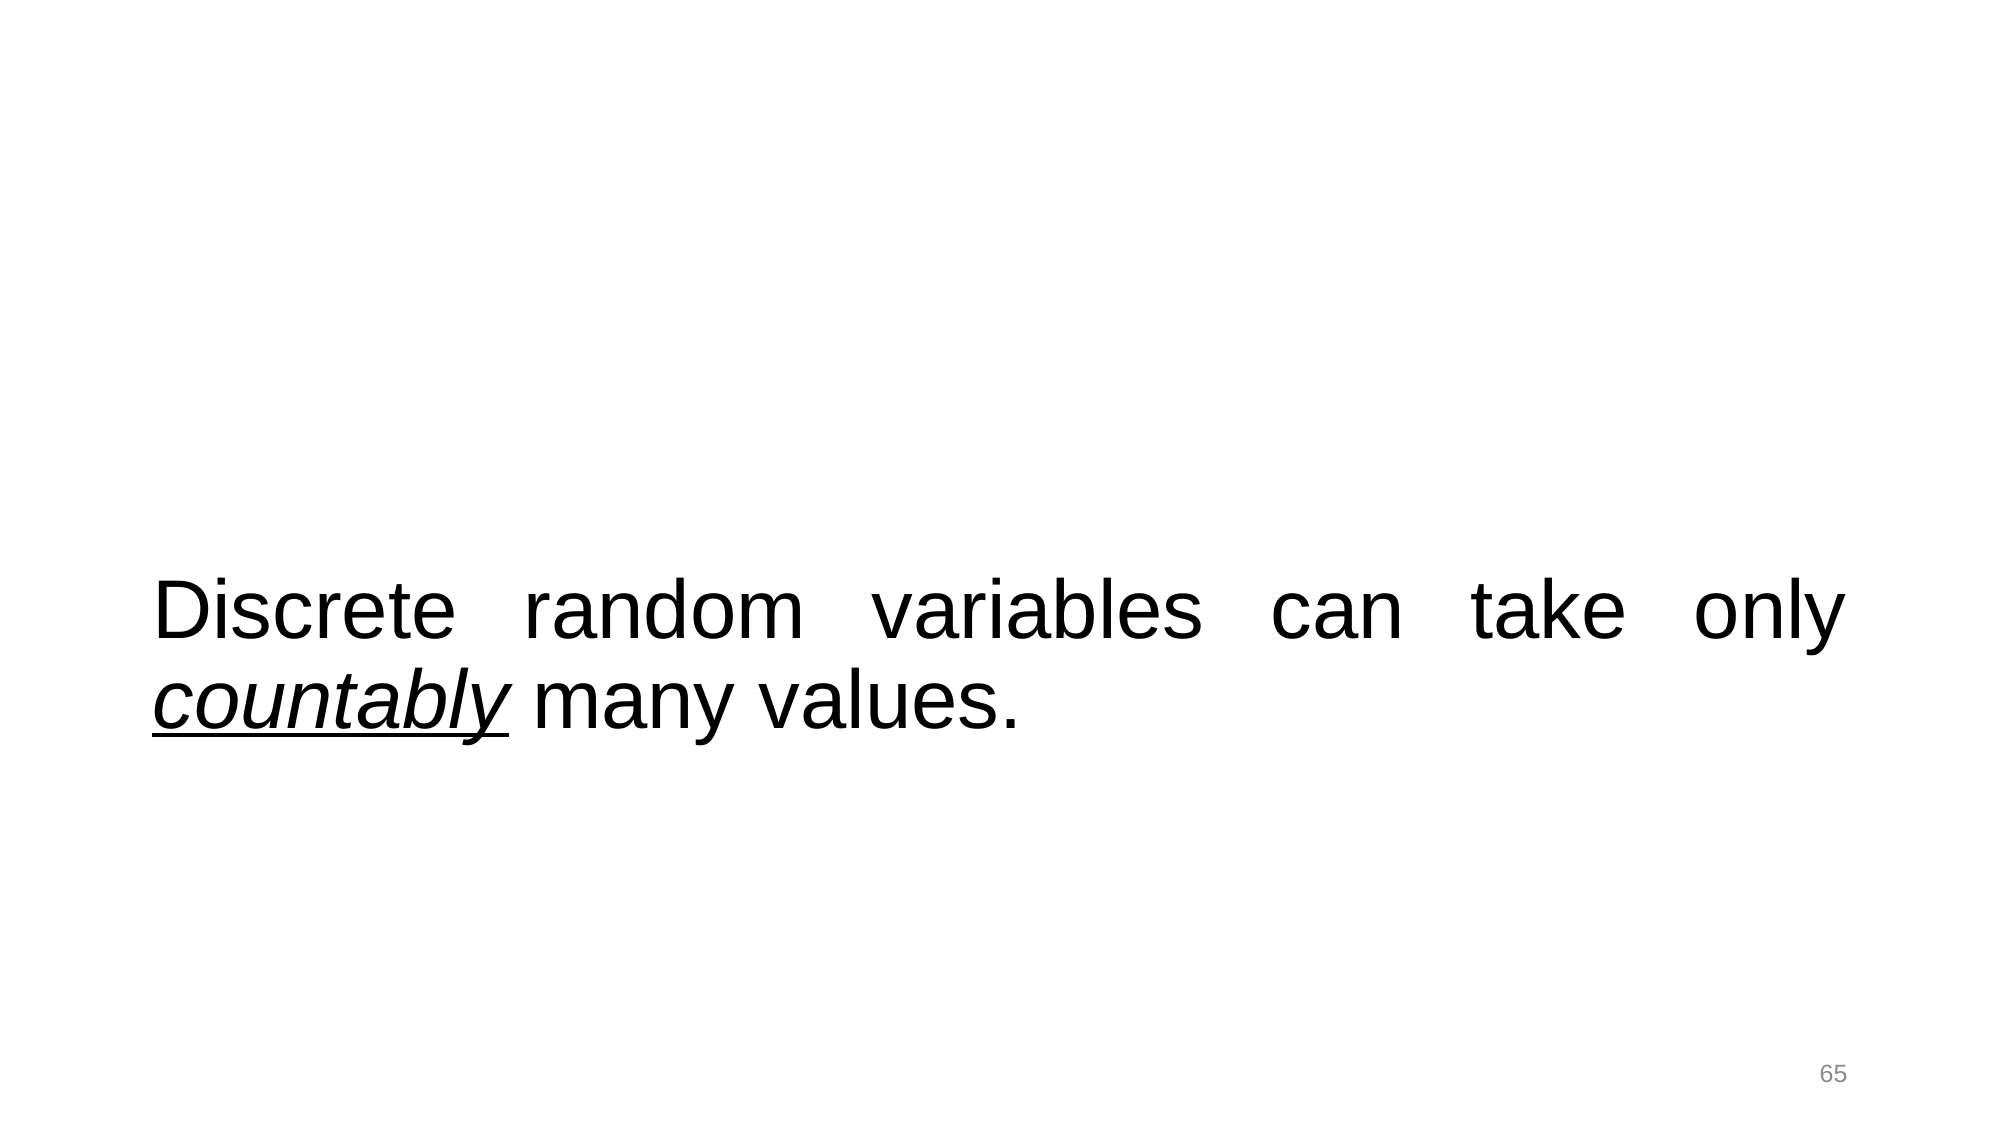

#
Discrete random variables can take only countably many values.0!
65